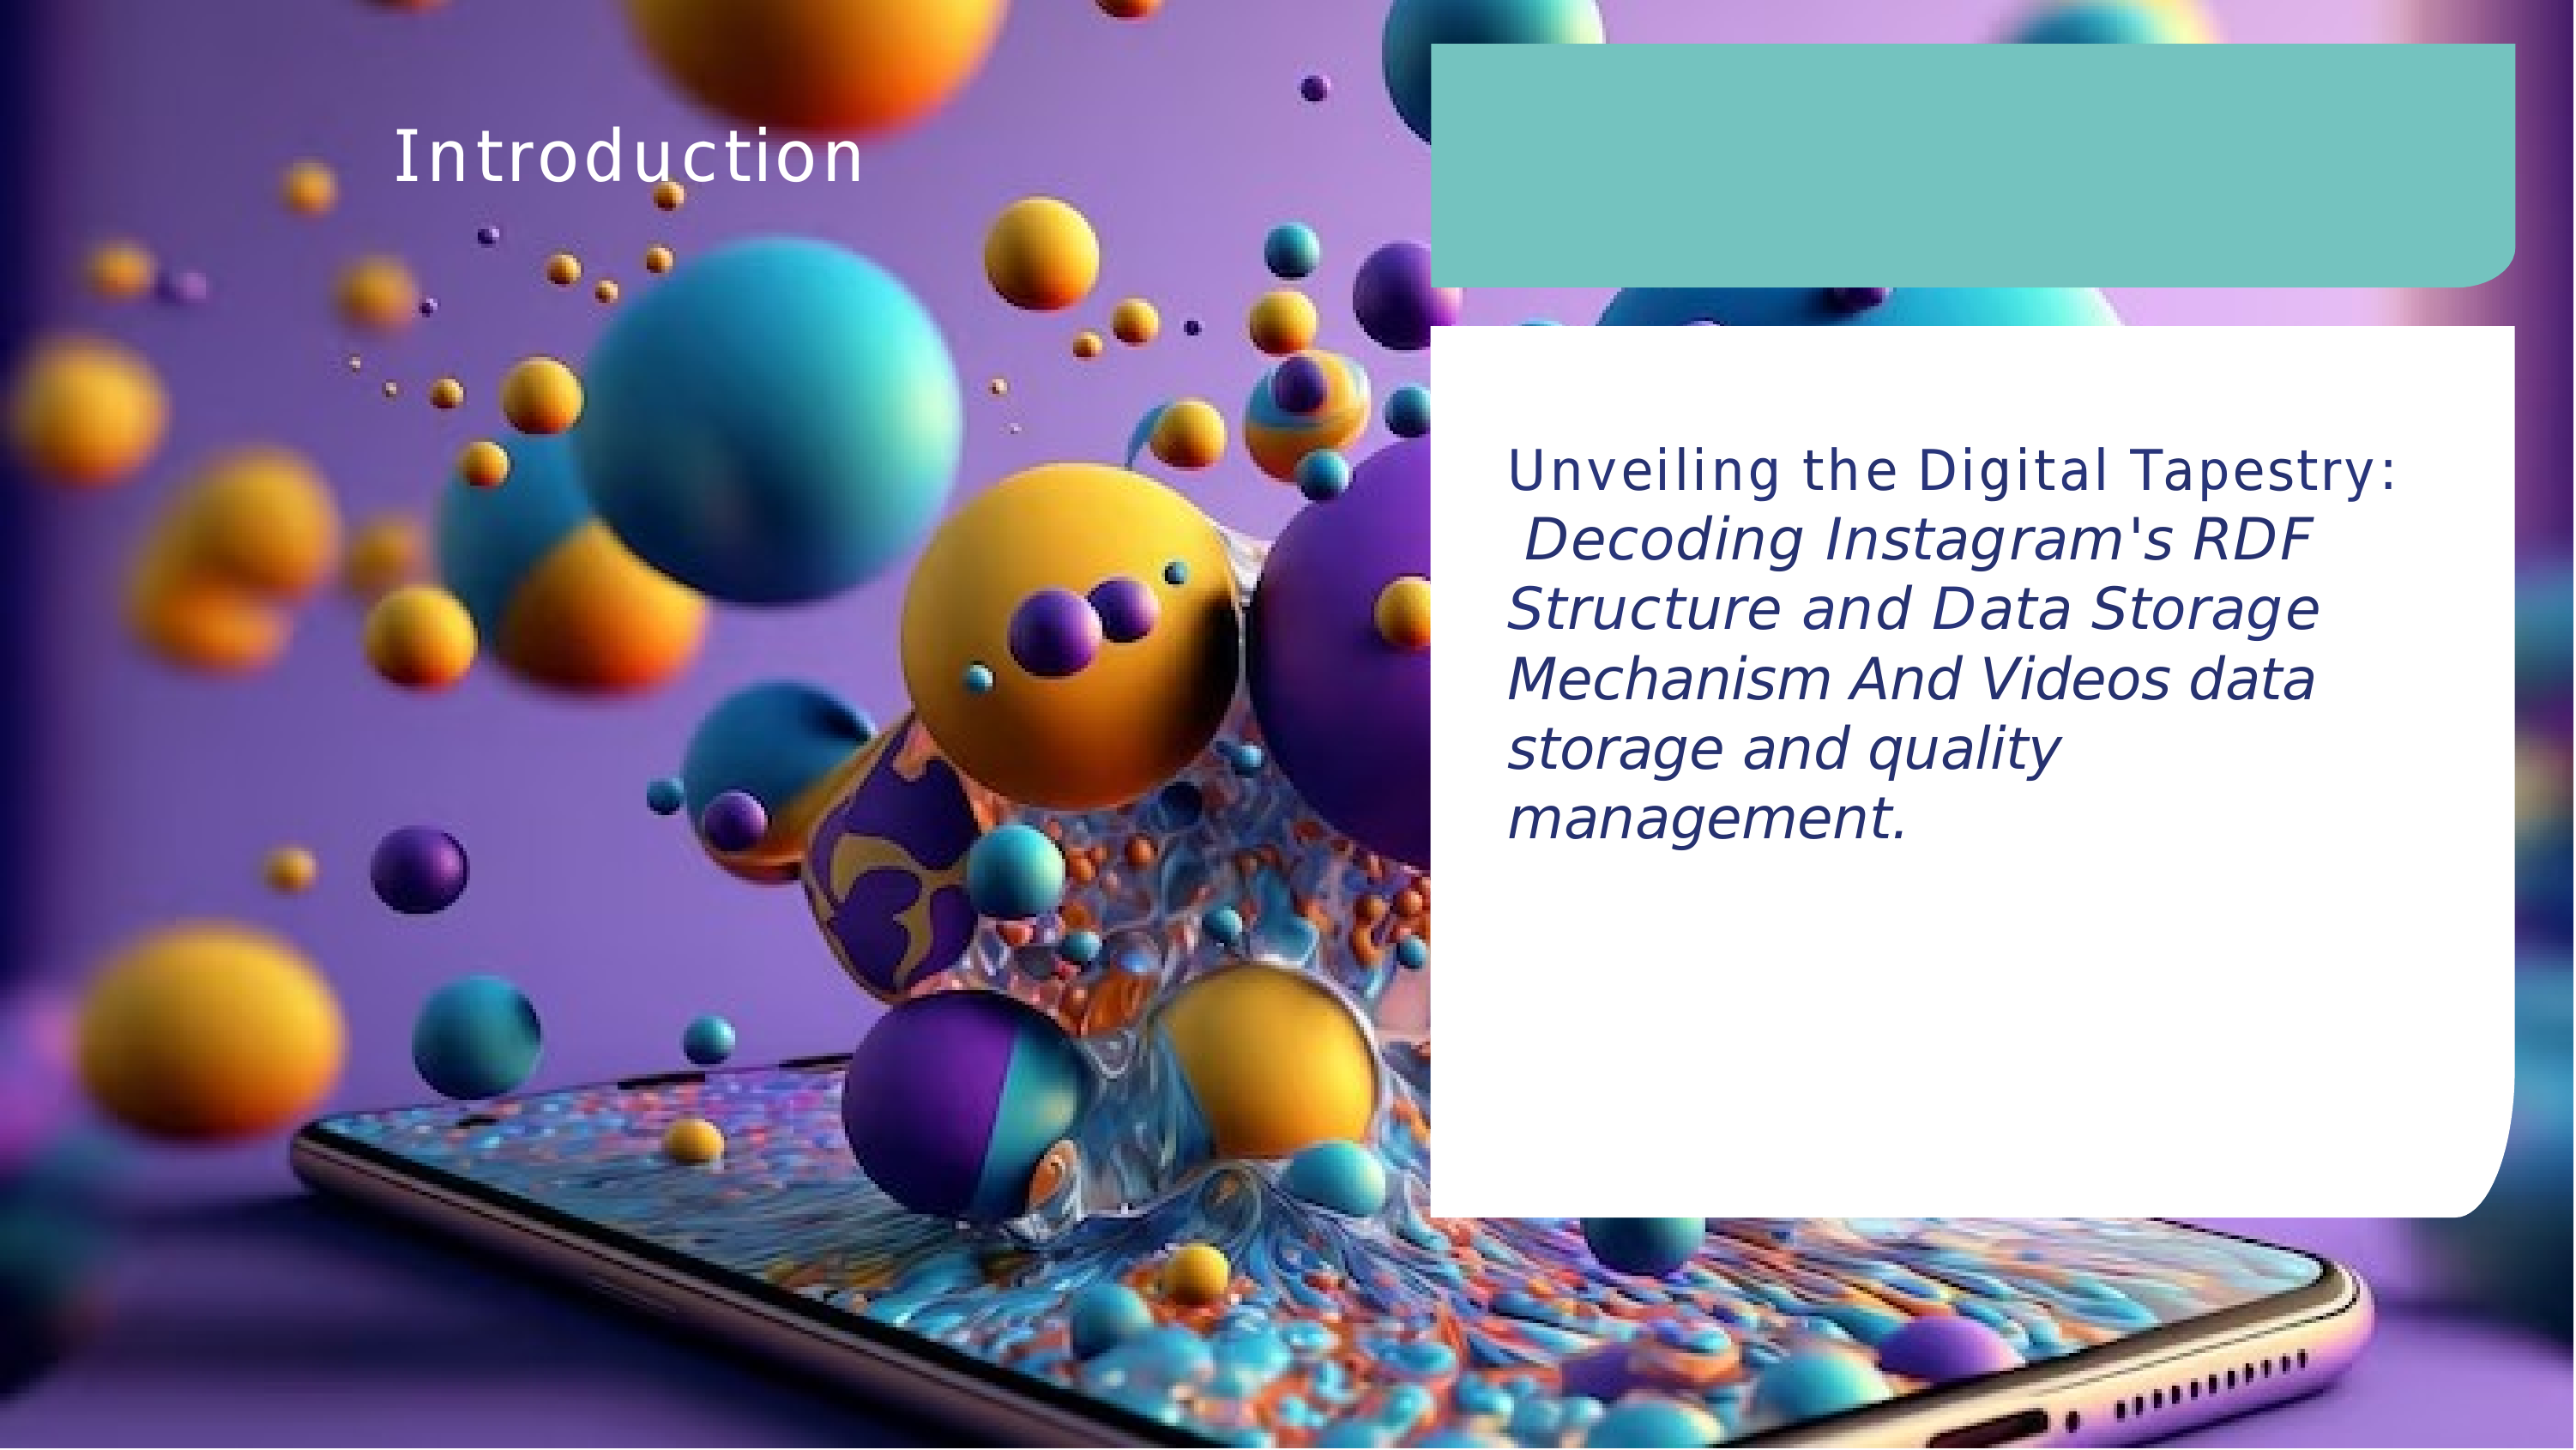

# Introduction

Unveiling the Digital Tapestry:  Decoding Instagram's RDF  Structure and Data Storage Mechanism And Videos data storage and quality management.